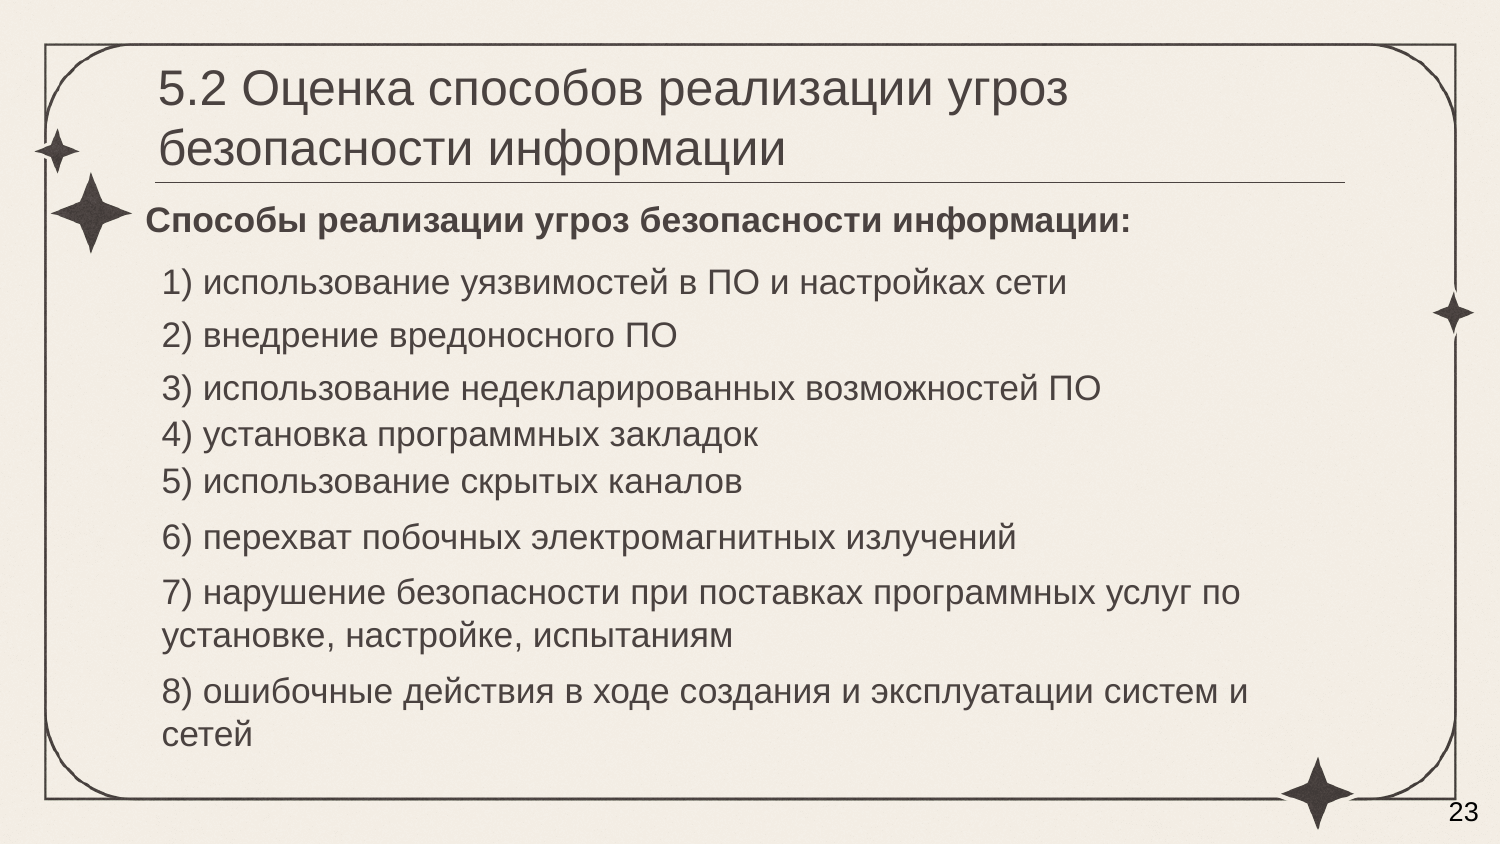

5.2 Оценка способов реализации угроз безопасности информации
Способы реализации угроз безопасности информации:

1) использование уязвимостей в ПО и настройках сети
2) внедрение вредоносного ПО
3) использование недекларированных возможностей ПО
4) установка программных закладок
5) использование скрытых каналов
6) перехват побочных электромагнитных излучений
7) нарушение безопасности при поставках программных услуг по установке, настройке, испытаниям
8) ошибочные действия в ходе создания и эксплуатации систем и сетей
23